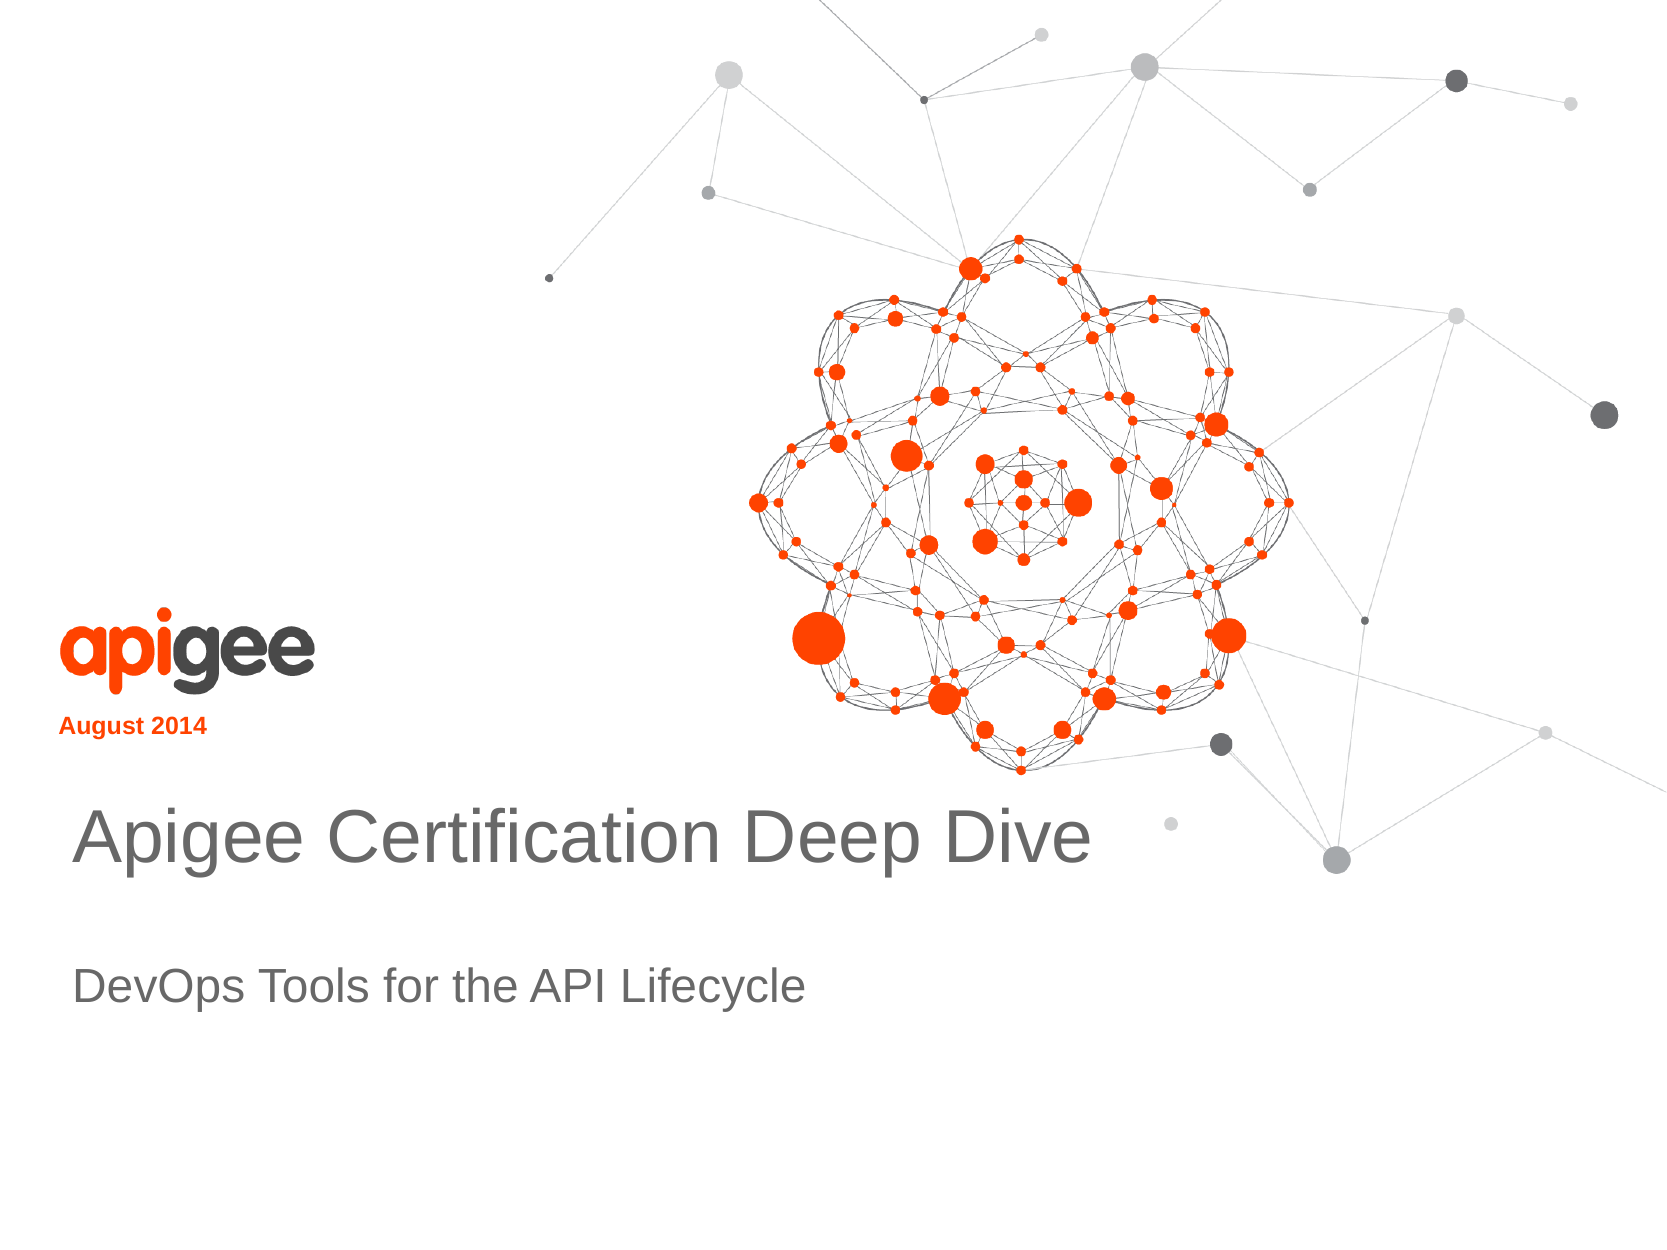

August 2014
Apigee Certification Deep Dive

DevOps Tools for the API Lifecycle